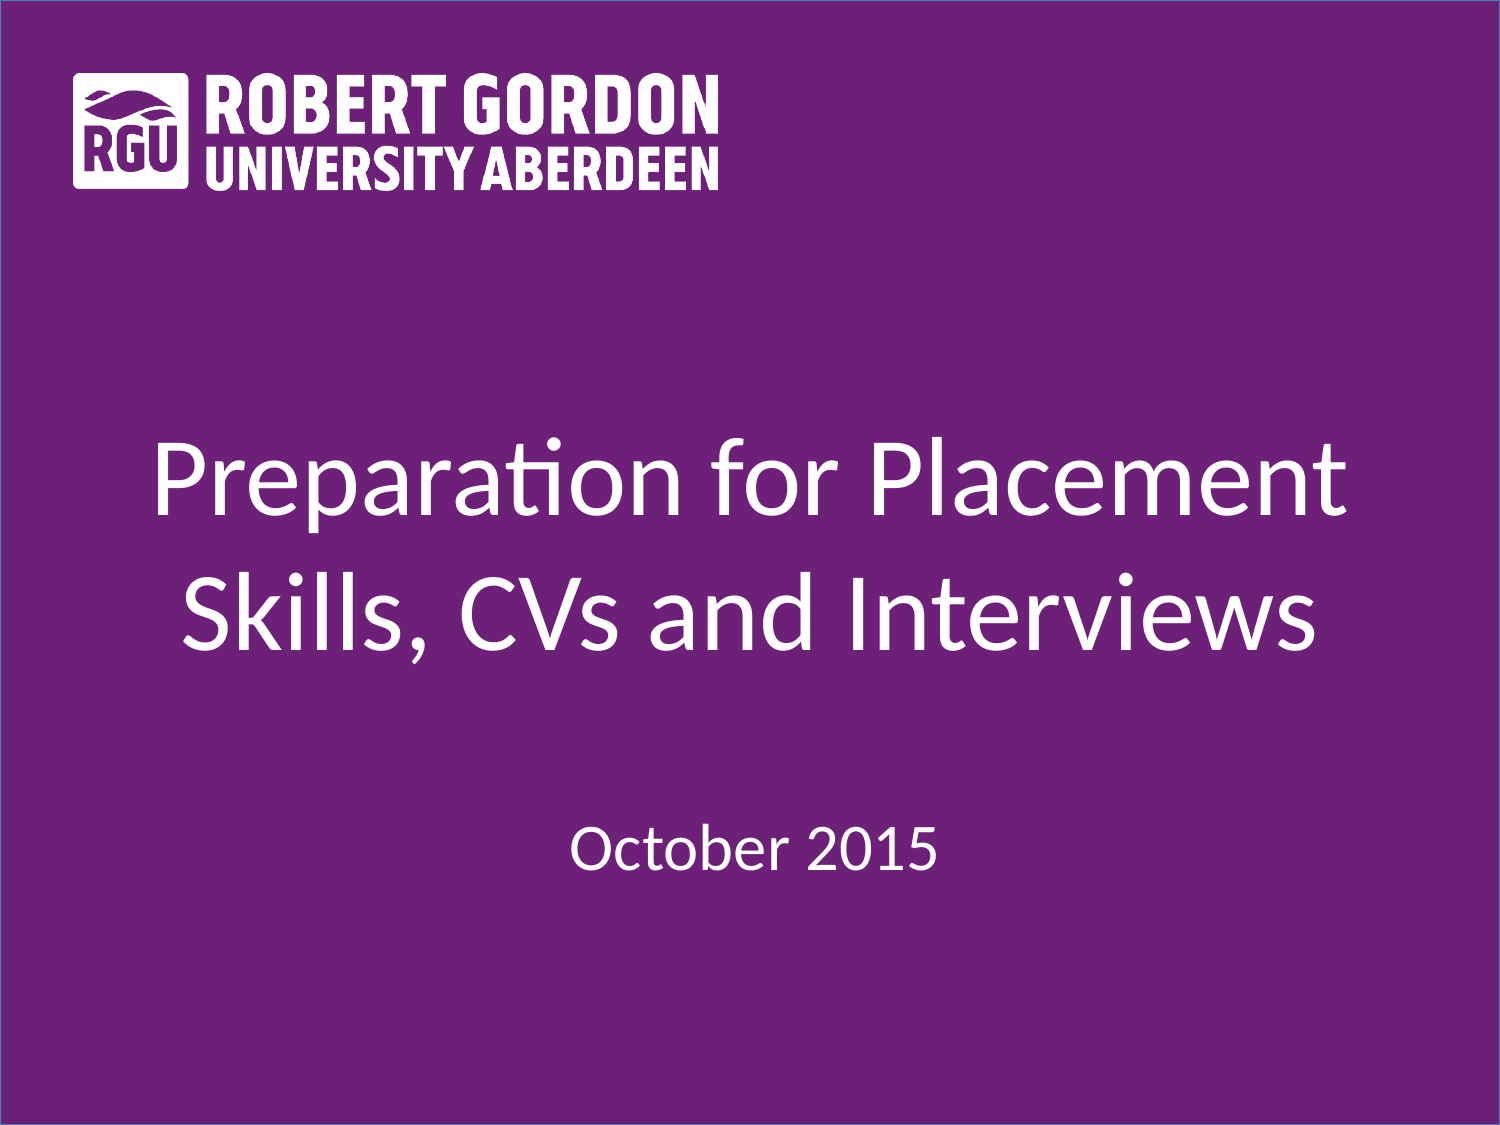

# Preparation for Placement Skills, CVs and Interviews

October 2015